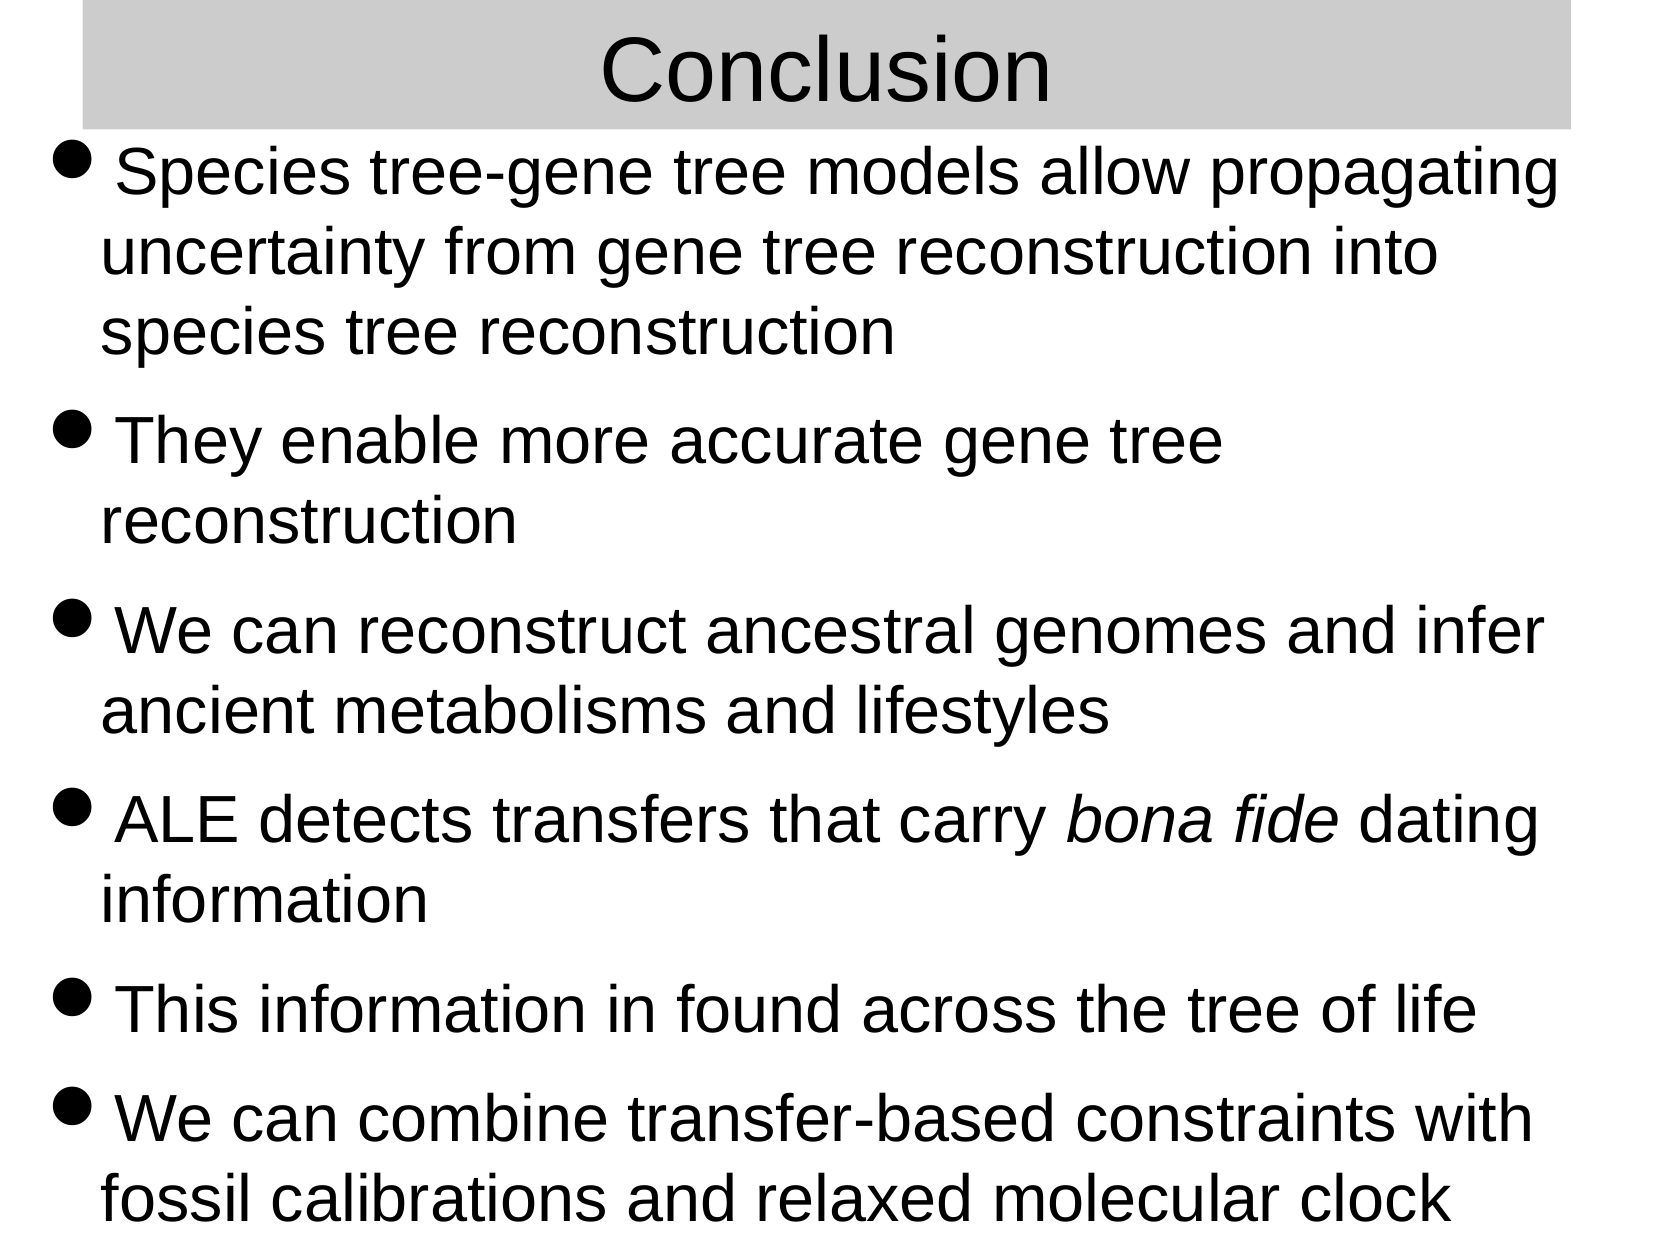

Conclusion
Species tree-gene tree models allow propagating uncertainty from gene tree reconstruction into species tree reconstruction
They enable more accurate gene tree reconstruction
We can reconstruct ancestral genomes and infer ancient metabolisms and lifestyles
ALE detects transfers that carry bona fide dating information
This information in found across the tree of life
We can combine transfer-based constraints with fossil calibrations and relaxed molecular clock